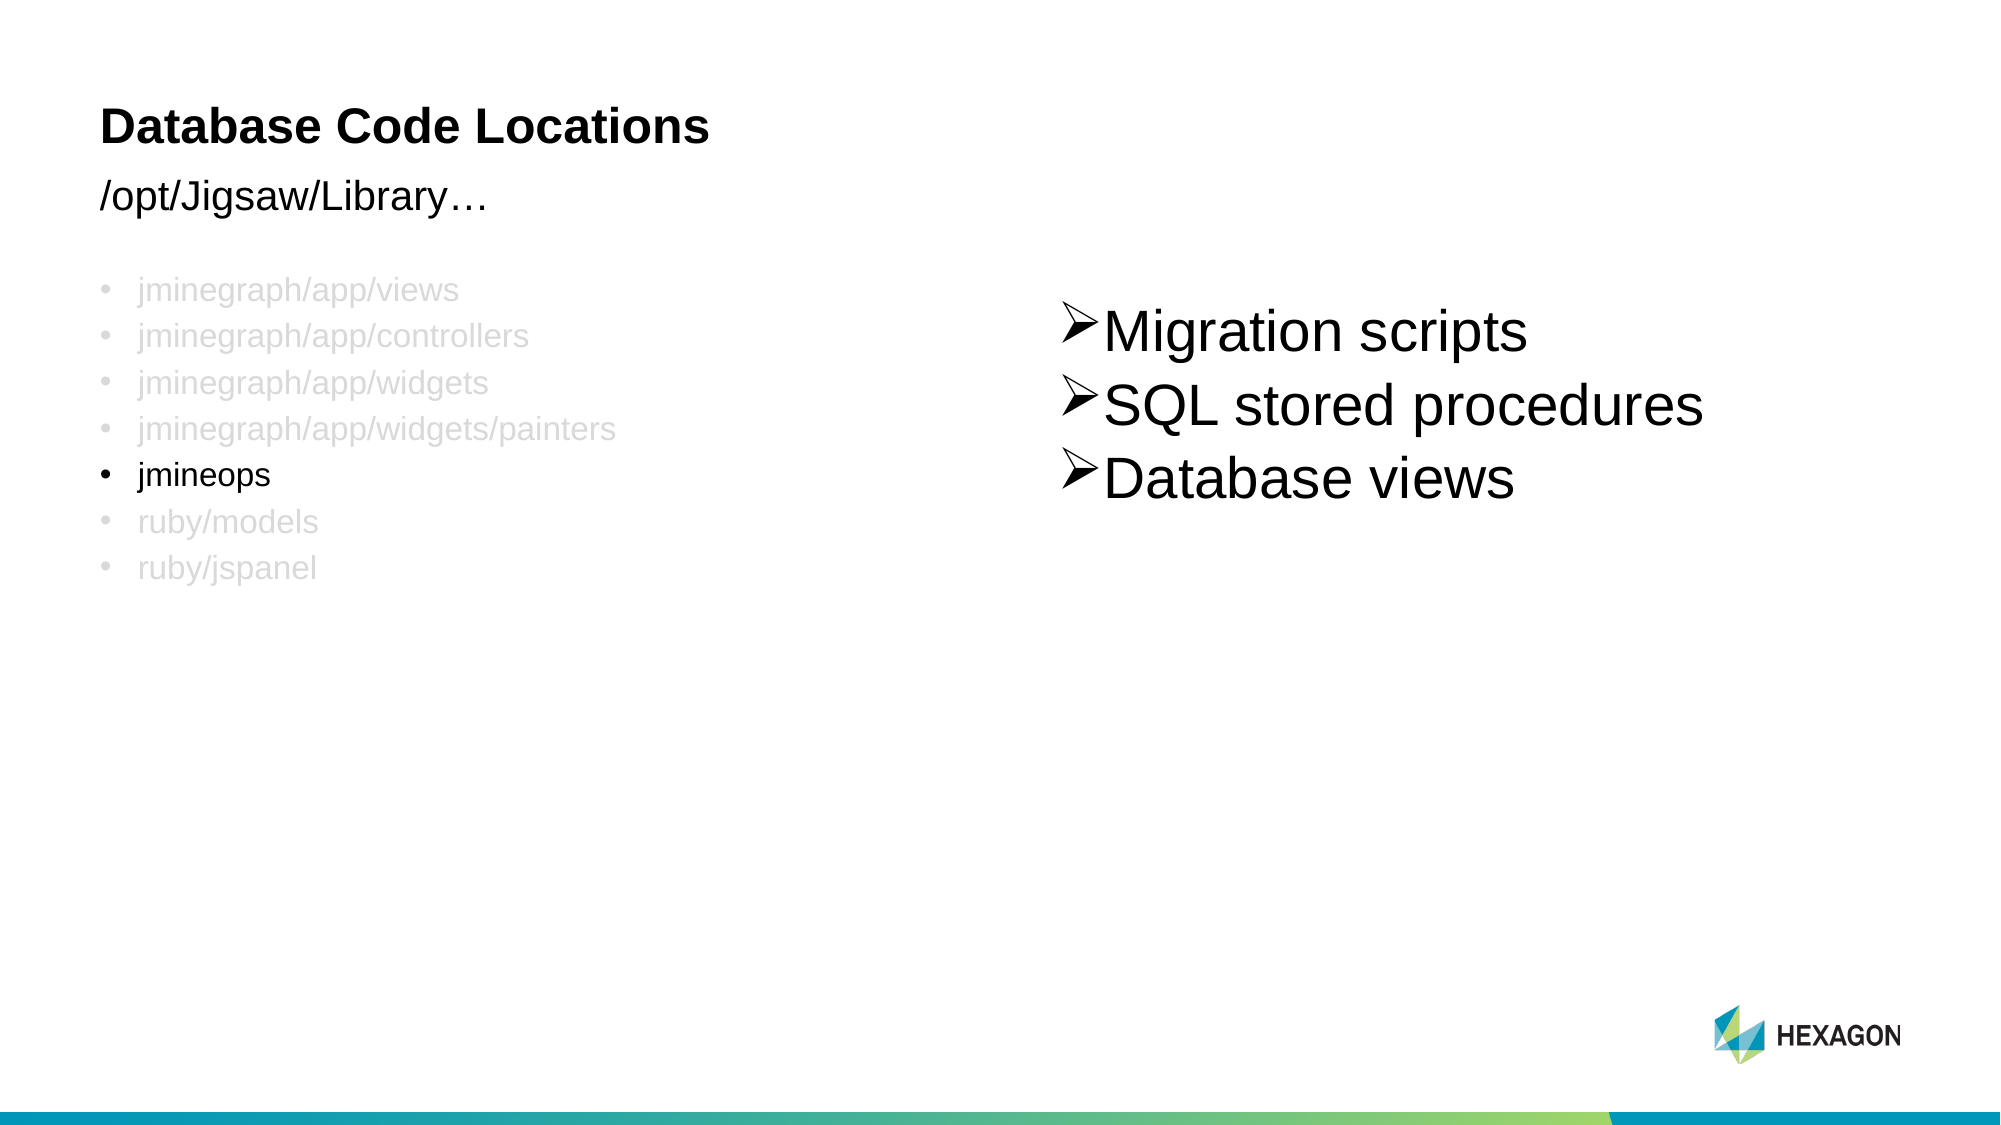

# Database Code Locations
/opt/Jigsaw/Library…
jminegraph/app/views
jminegraph/app/controllers
jminegraph/app/widgets
jminegraph/app/widgets/painters
jmineops
ruby/models
ruby/jspanel
Migration scripts
SQL stored procedures
Database views